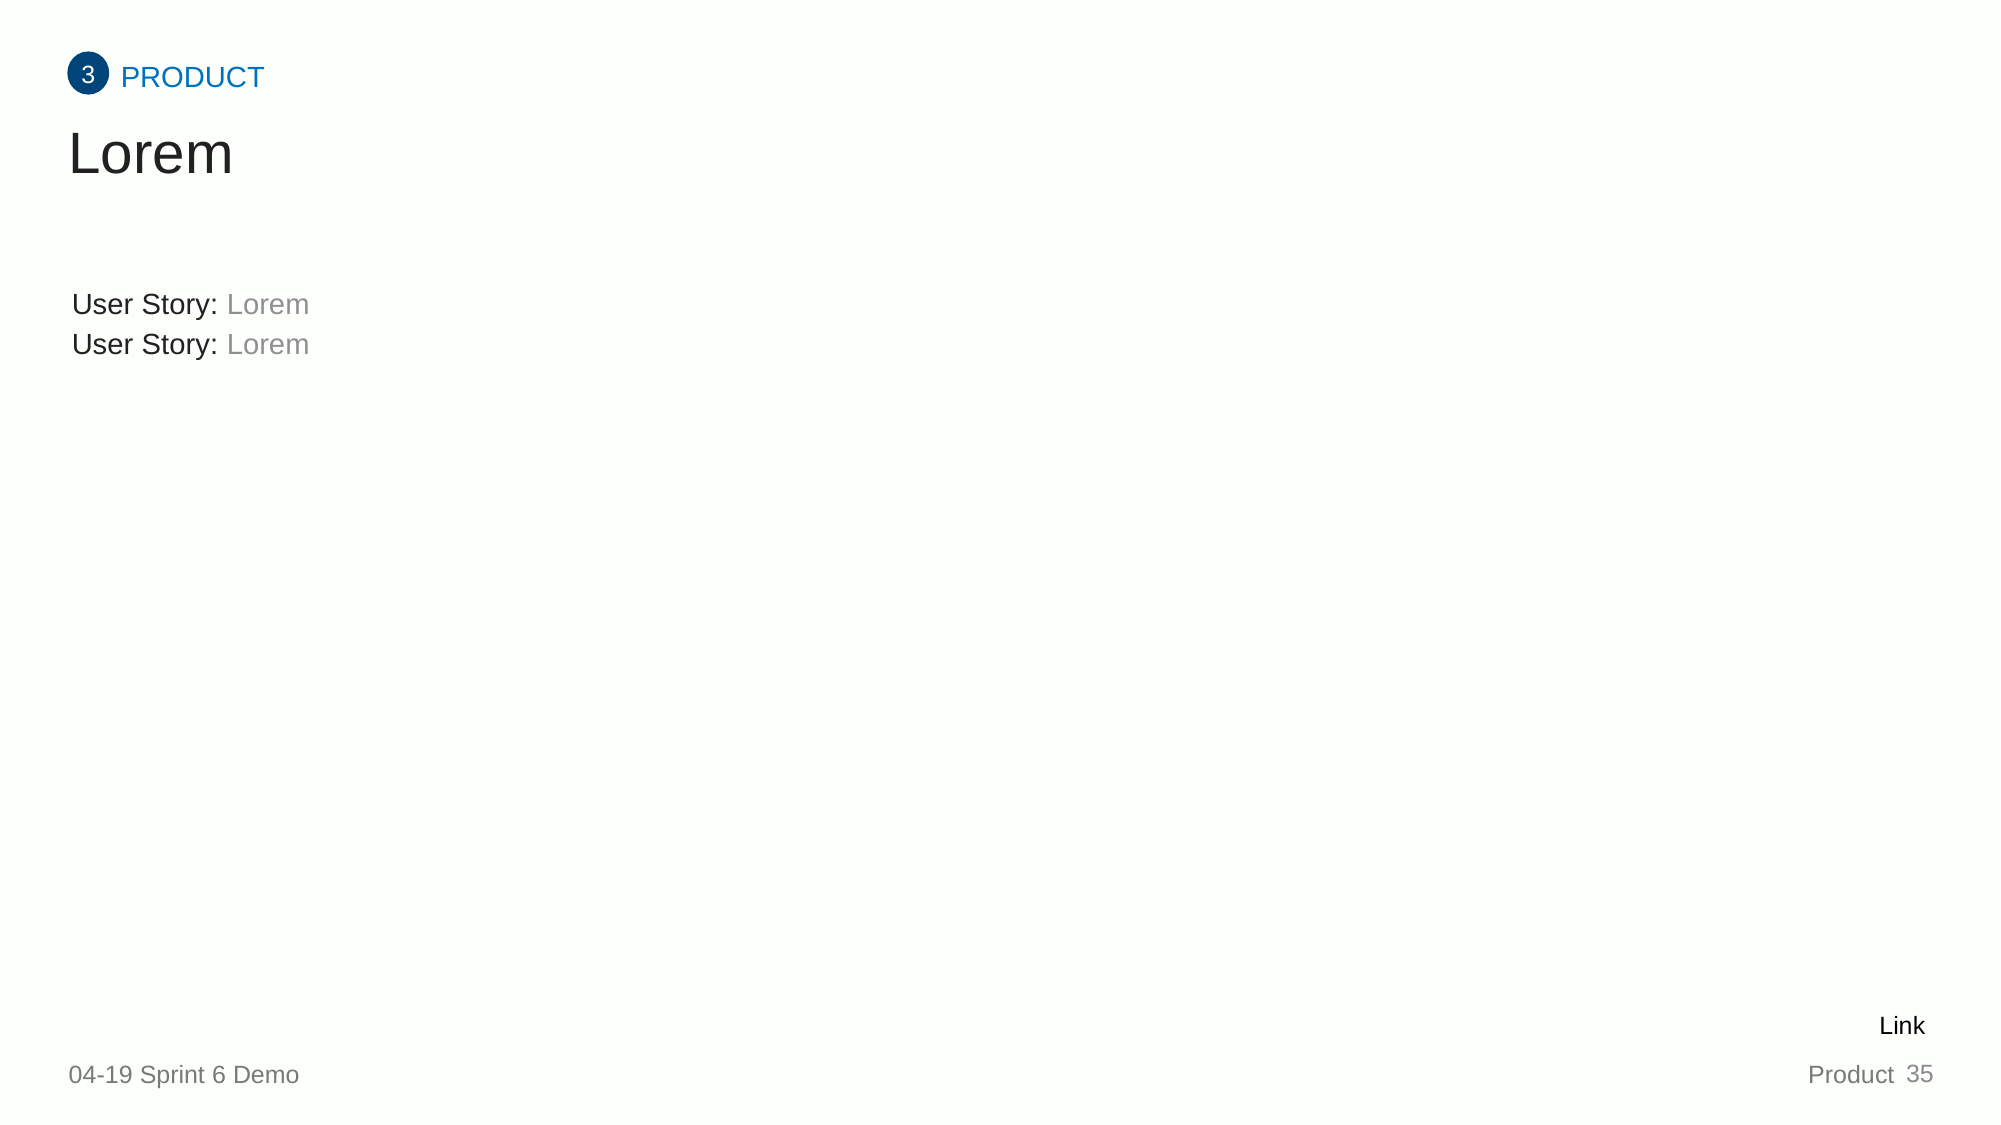

PRODUCT
3
# Lorem
User Story: Lorem
User Story: Lorem
Link
35
04-19 Sprint 6 Demo
Product